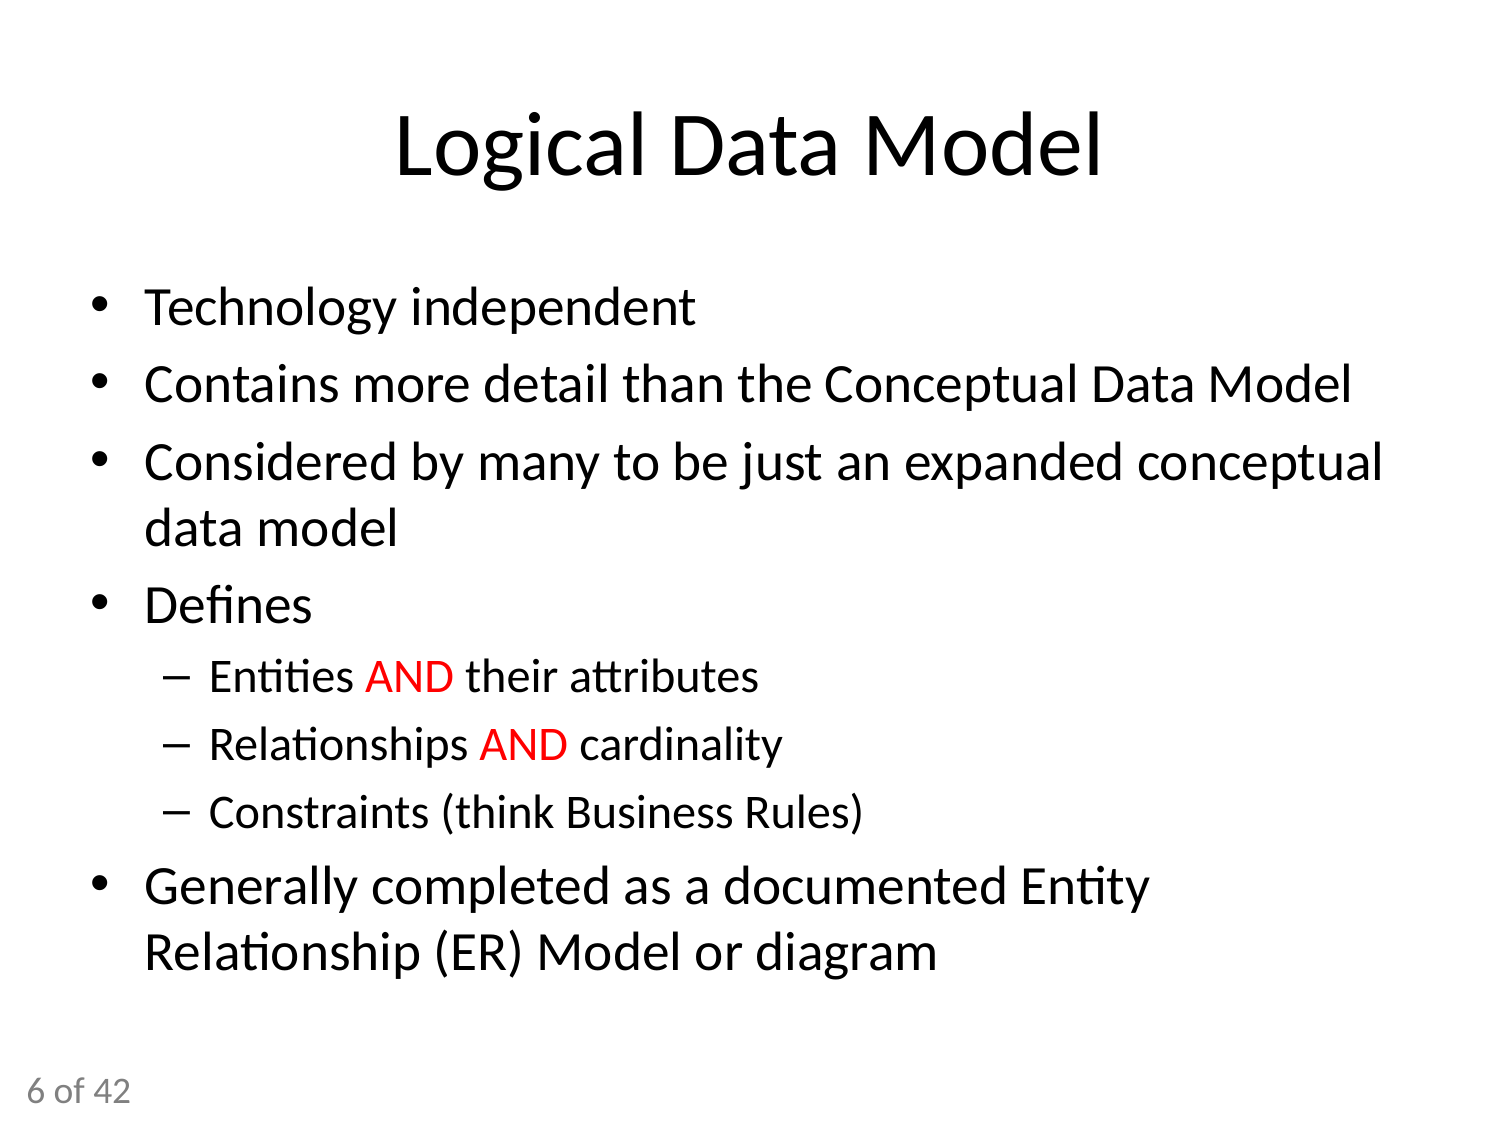

# Logical Data Model
Technology independent
Contains more detail than the Conceptual Data Model
Considered by many to be just an expanded conceptual data model
Defines
Entities AND their attributes
Relationships AND cardinality
Constraints (think Business Rules)
Generally completed as a documented Entity Relationship (ER) Model or diagram